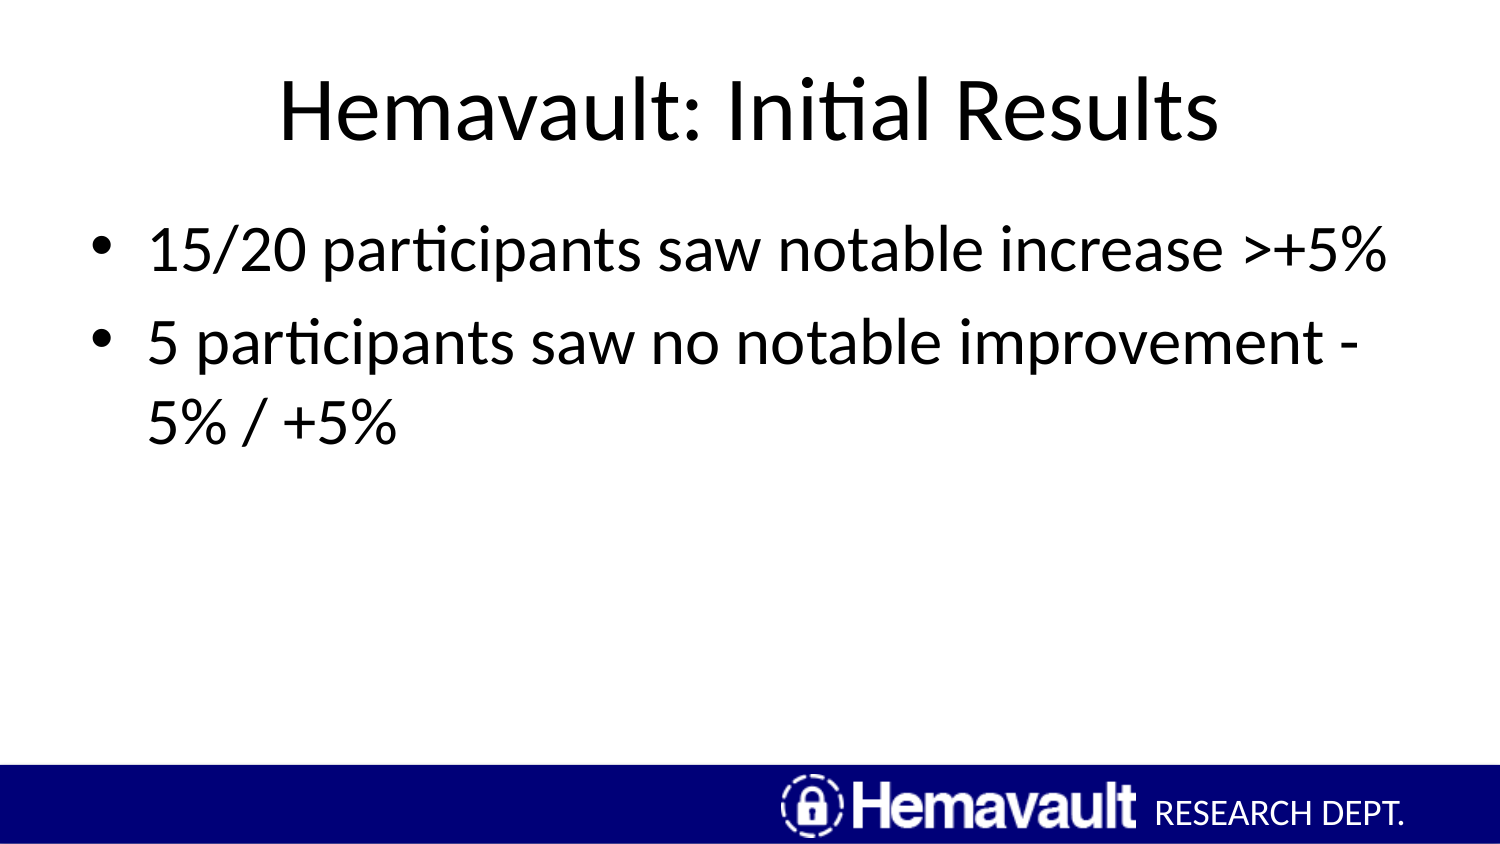

# Hemavault: Initial Results
15/20 participants saw notable increase >+5%
5 participants saw no notable improvement -5% / +5%